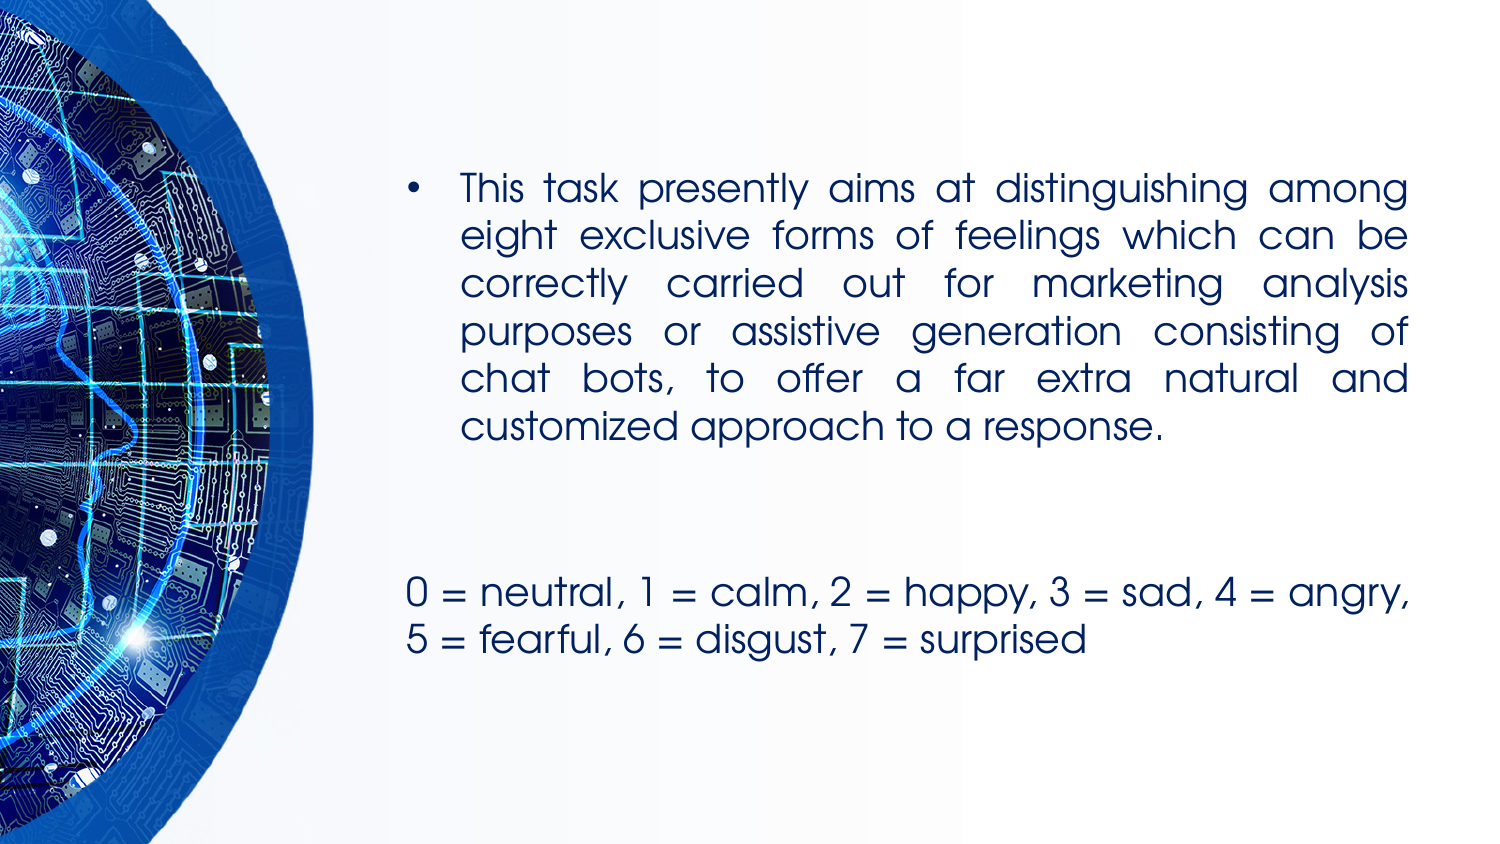

This task presently aims at distinguishing among eight exclusive forms of feelings which can be correctly carried out for marketing analysis purposes or assistive generation consisting of chat bots, to offer a far extra natural and customized approach to a response.

0 = neutral, 1 = calm, 2 = happy, 3 = sad, 4 = angry, 5 = fearful, 6 = disgust, 7 = surprised